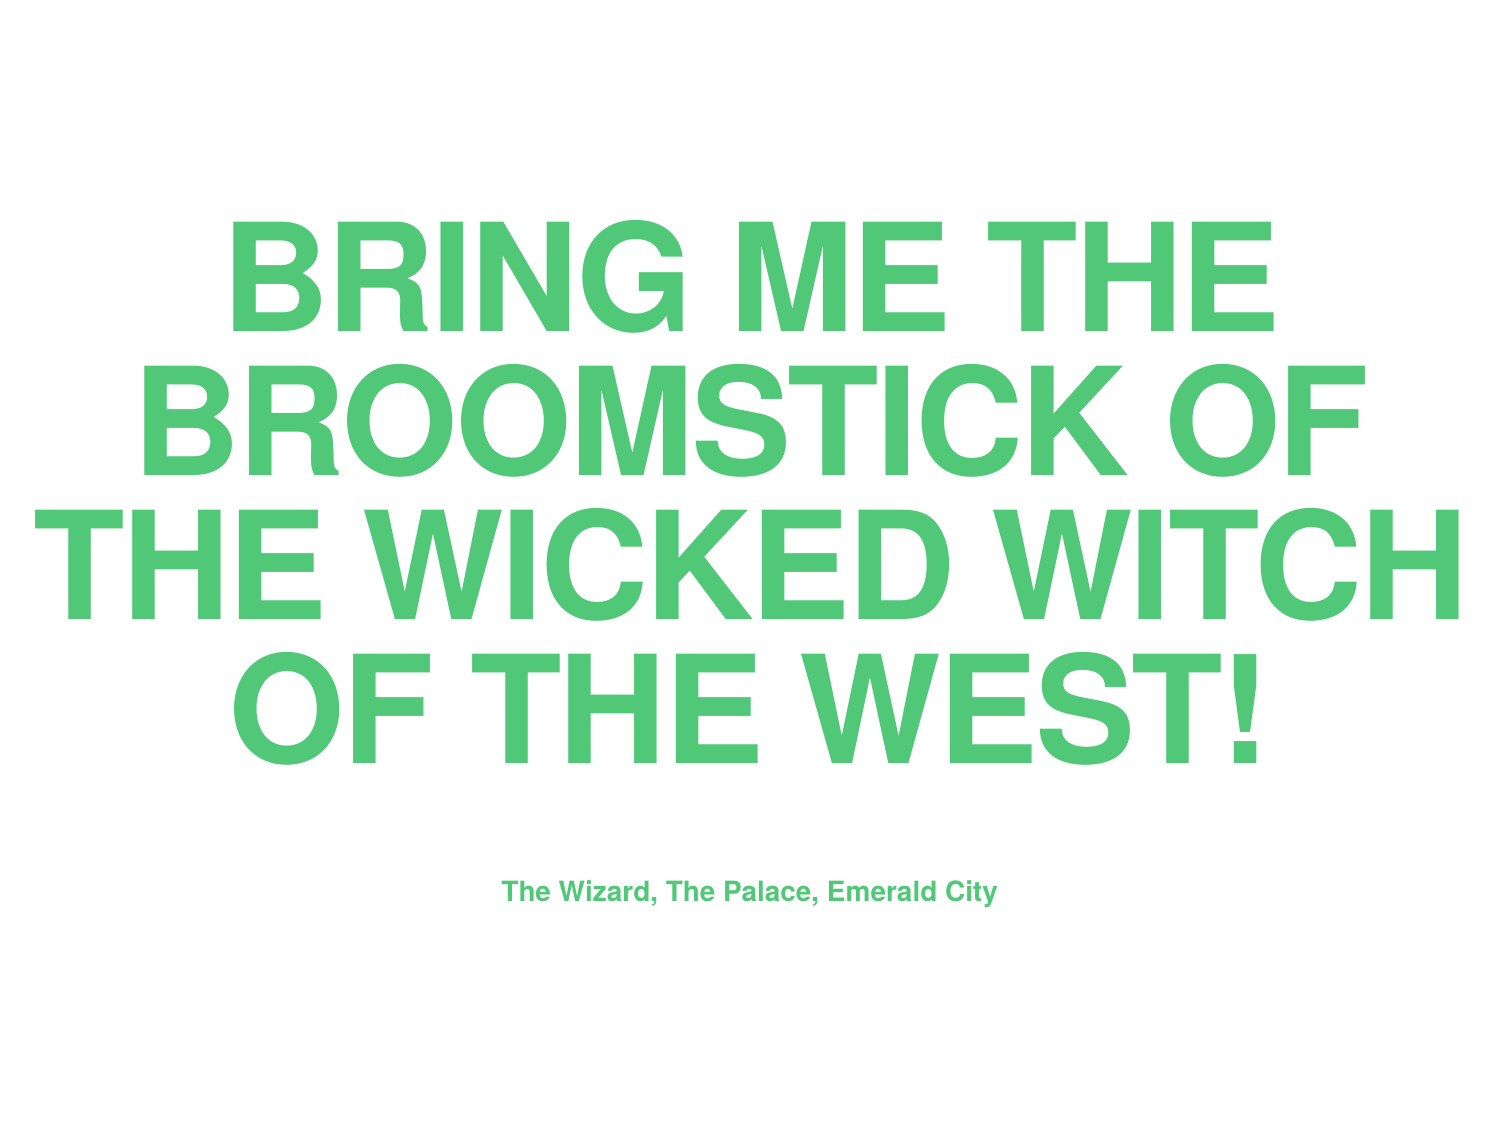

# BRING ME THE BROOMSTICK OF THE WICKED WITCH OF THE WEST!
The Wizard, The Palace, Emerald City